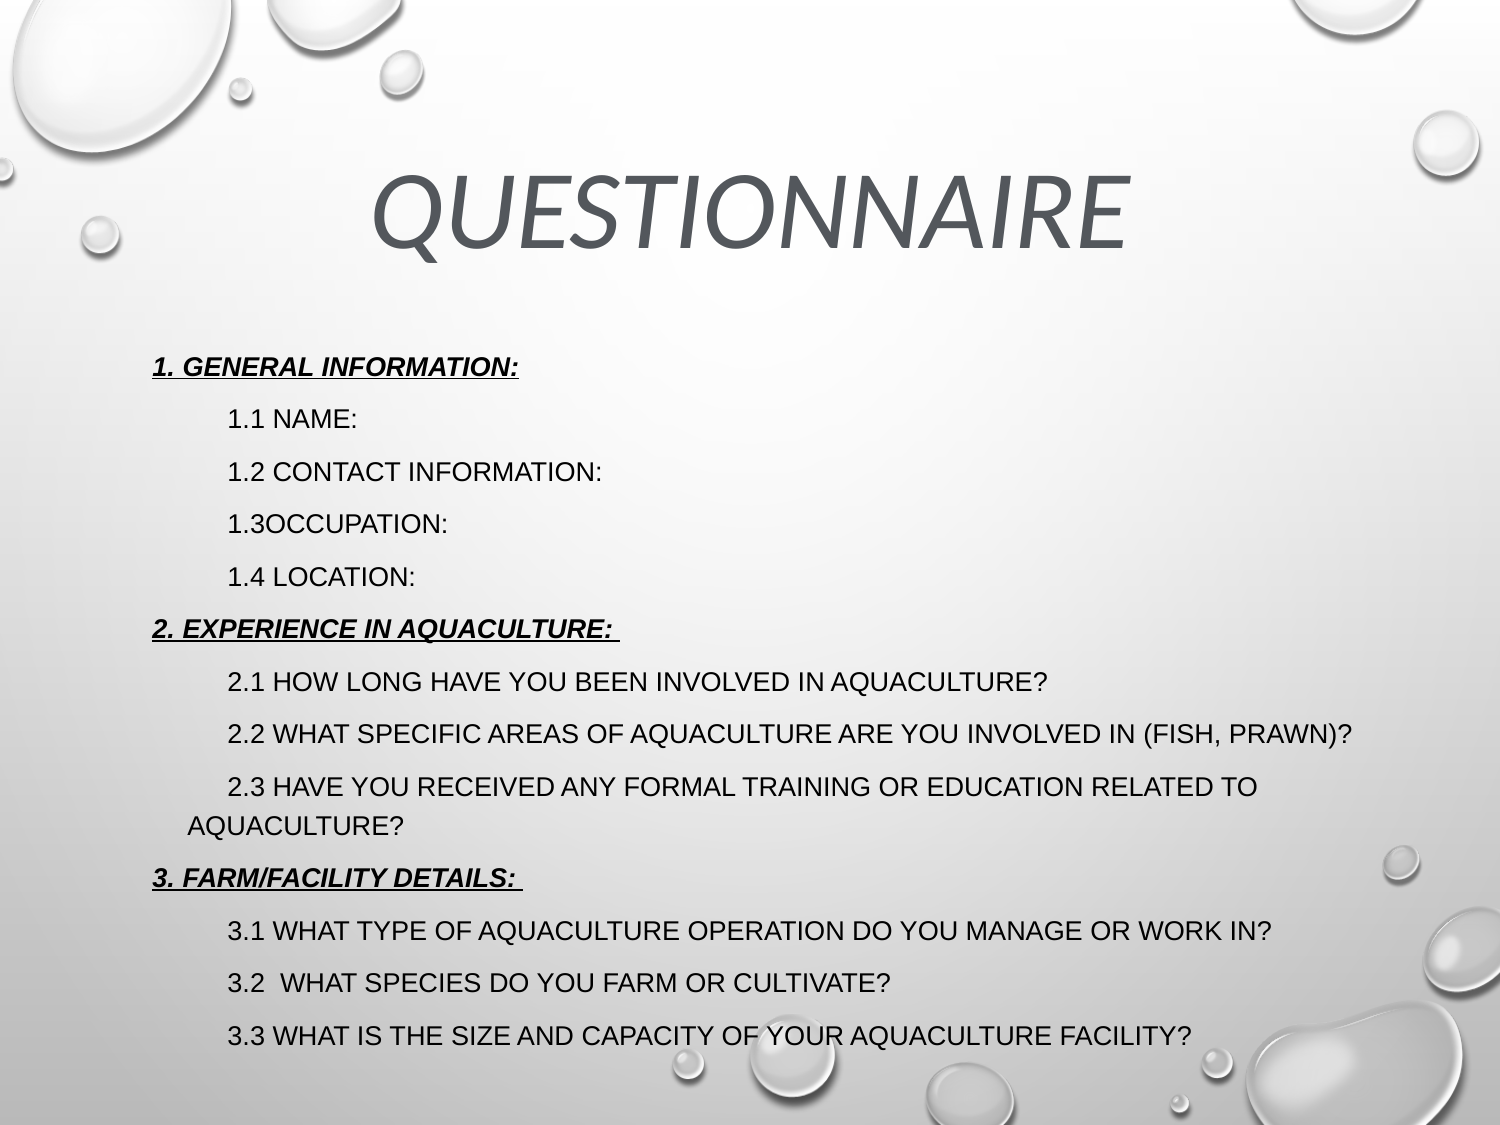

QUESTIONNAIRE
1. General Information:
          1.1 Name:
          1.2 Contact Information:
          1.3Occupation:
          1.4 Location:
2. Experience in Aquaculture:
          2.1 How long have you been involved in aquaculture?
          2.2 What specific areas of aquaculture are you involved in (fish, prawn)?
          2.3 Have you received any formal training or education related to aquaculture?
3. Farm/Facility Details:
          3.1 What type of aquaculture operation do you manage or work in?
          3.2  What species do you farm or cultivate?
          3.3 What is the size and capacity of your aquaculture facility?